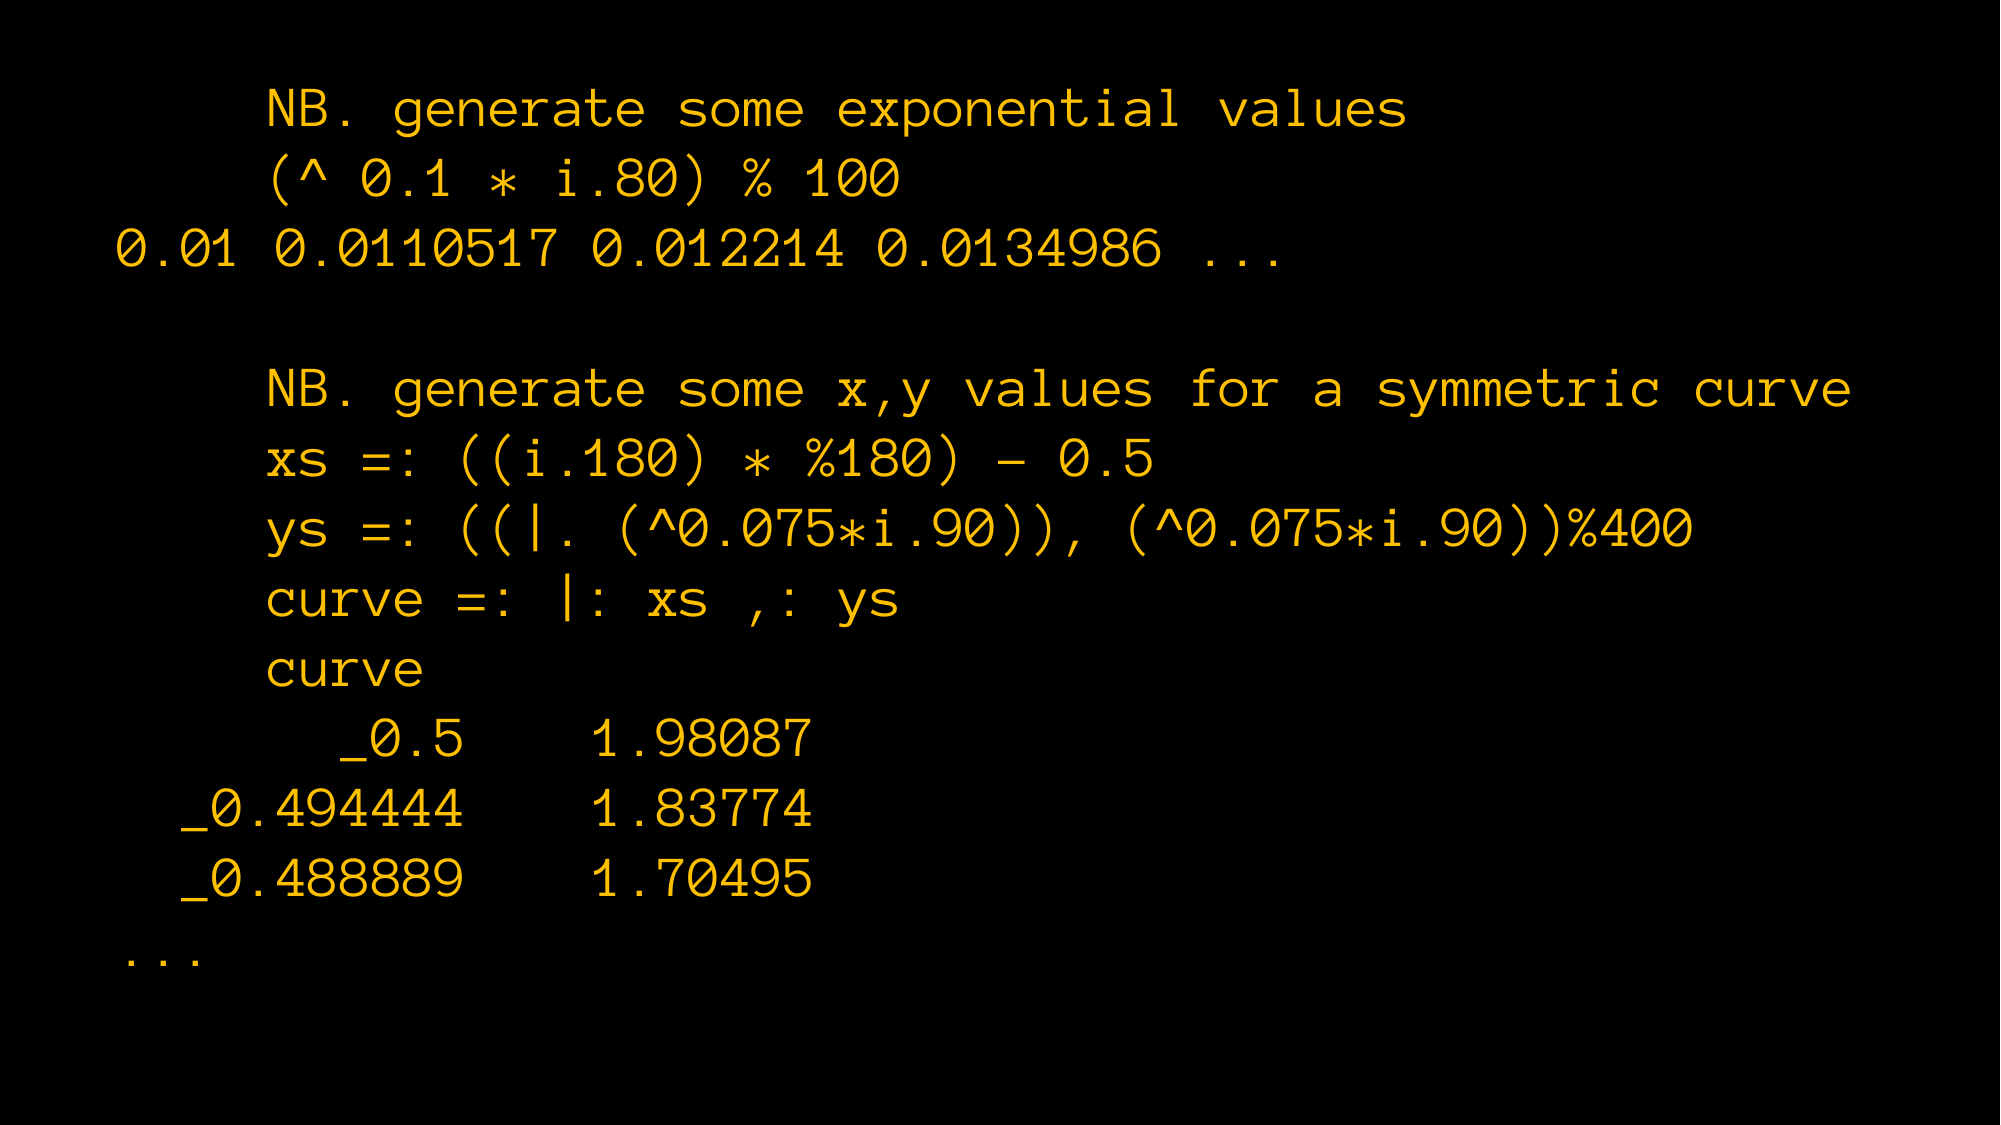

NB. generate some exponential values
	(^ 0.1 * i.80) % 100
0.01 0.0110517 0.012214 0.0134986 ...

	NB. generate some x,y values for a symmetric curve
	xs =: ((i.180) * %180) - 0.5
	ys =: ((|. (^0.075*i.90)), (^0.075*i.90))%400
	curve =: |: xs ,: ys
	curve
       _0.5    1.98087
  _0.494444    1.83774
  _0.488889    1.70495
...